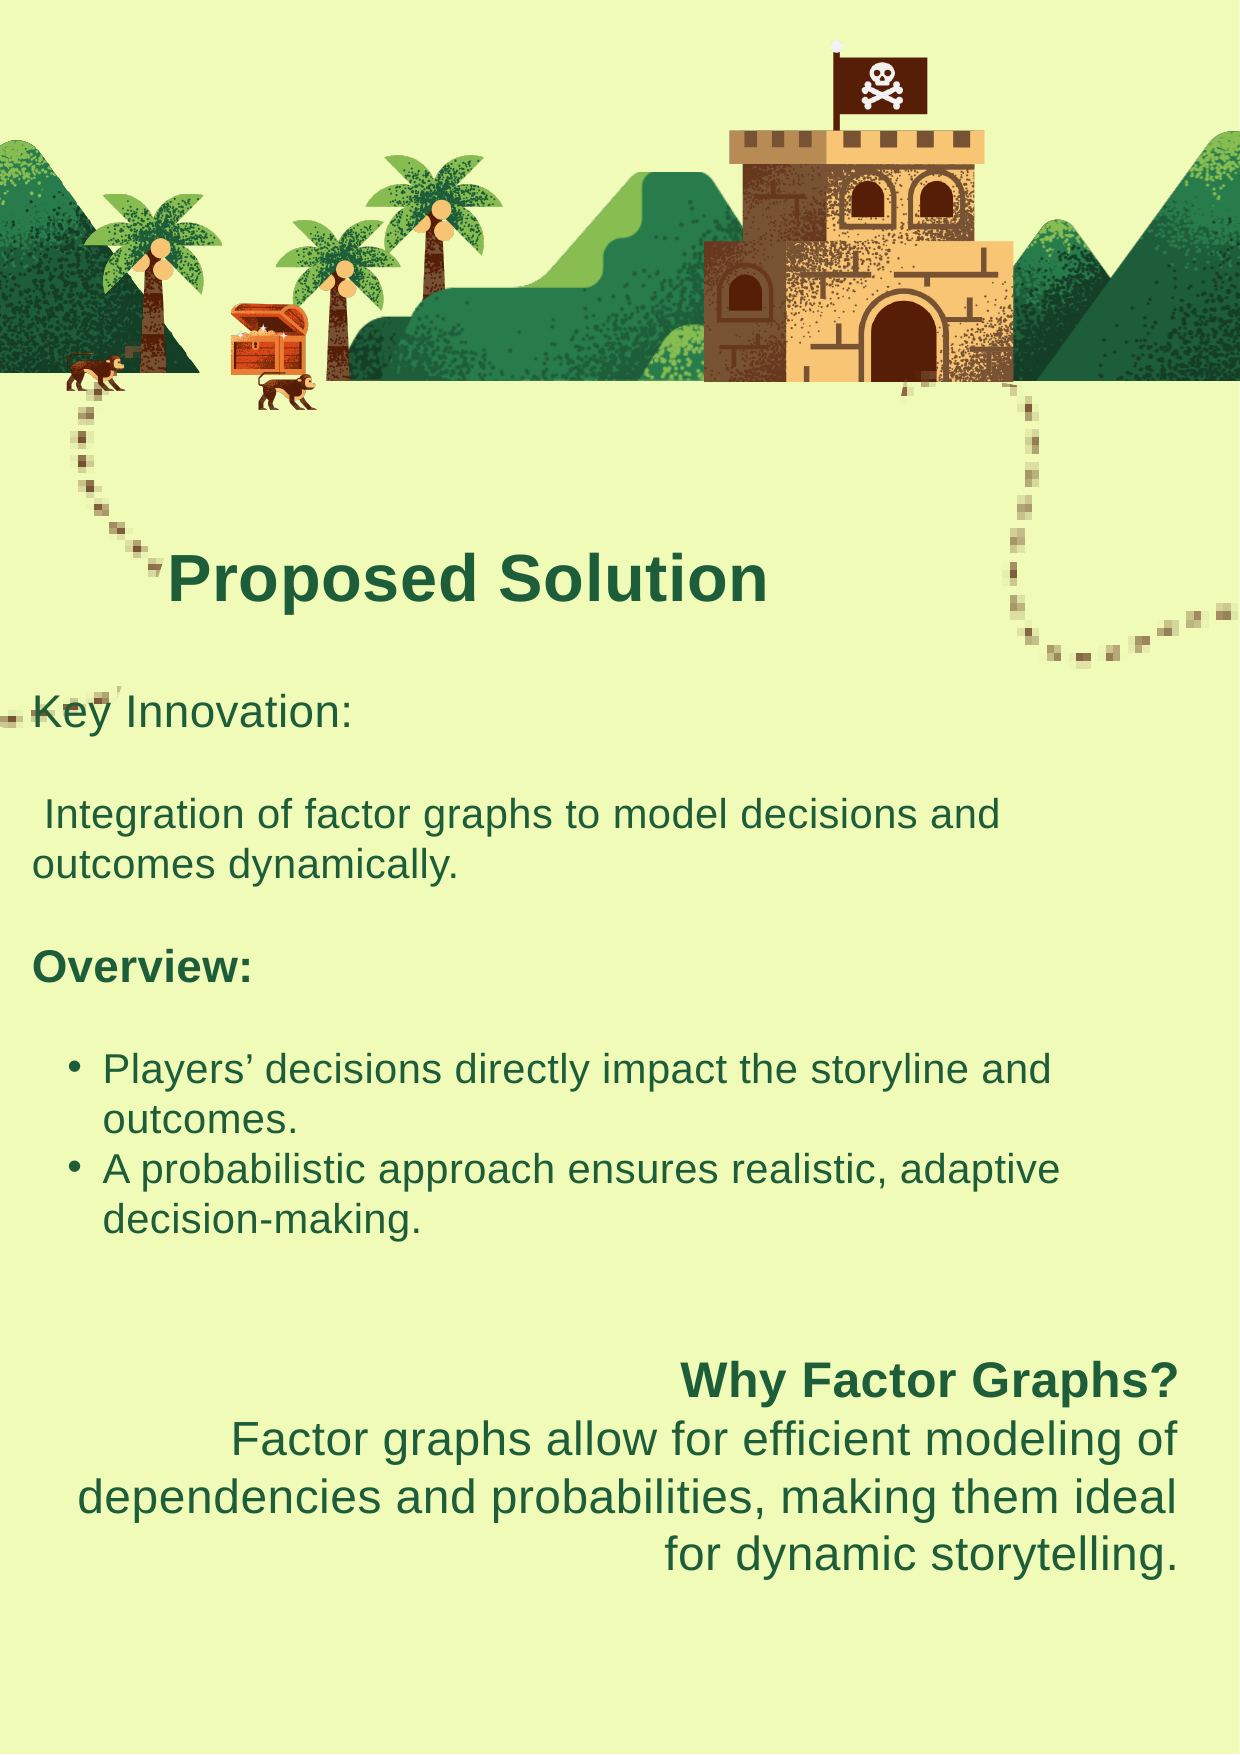

Proposed Solution
Key Innovation:

 Integration of factor graphs to model decisions and outcomes dynamically.

Overview:

Players’ decisions directly impact the storyline and outcomes.
A probabilistic approach ensures realistic, adaptive decision-making.

Your paragraph text
Why Factor Graphs?
Factor graphs allow for efficient modeling of dependencies and probabilities, making them ideal for dynamic storytelling.